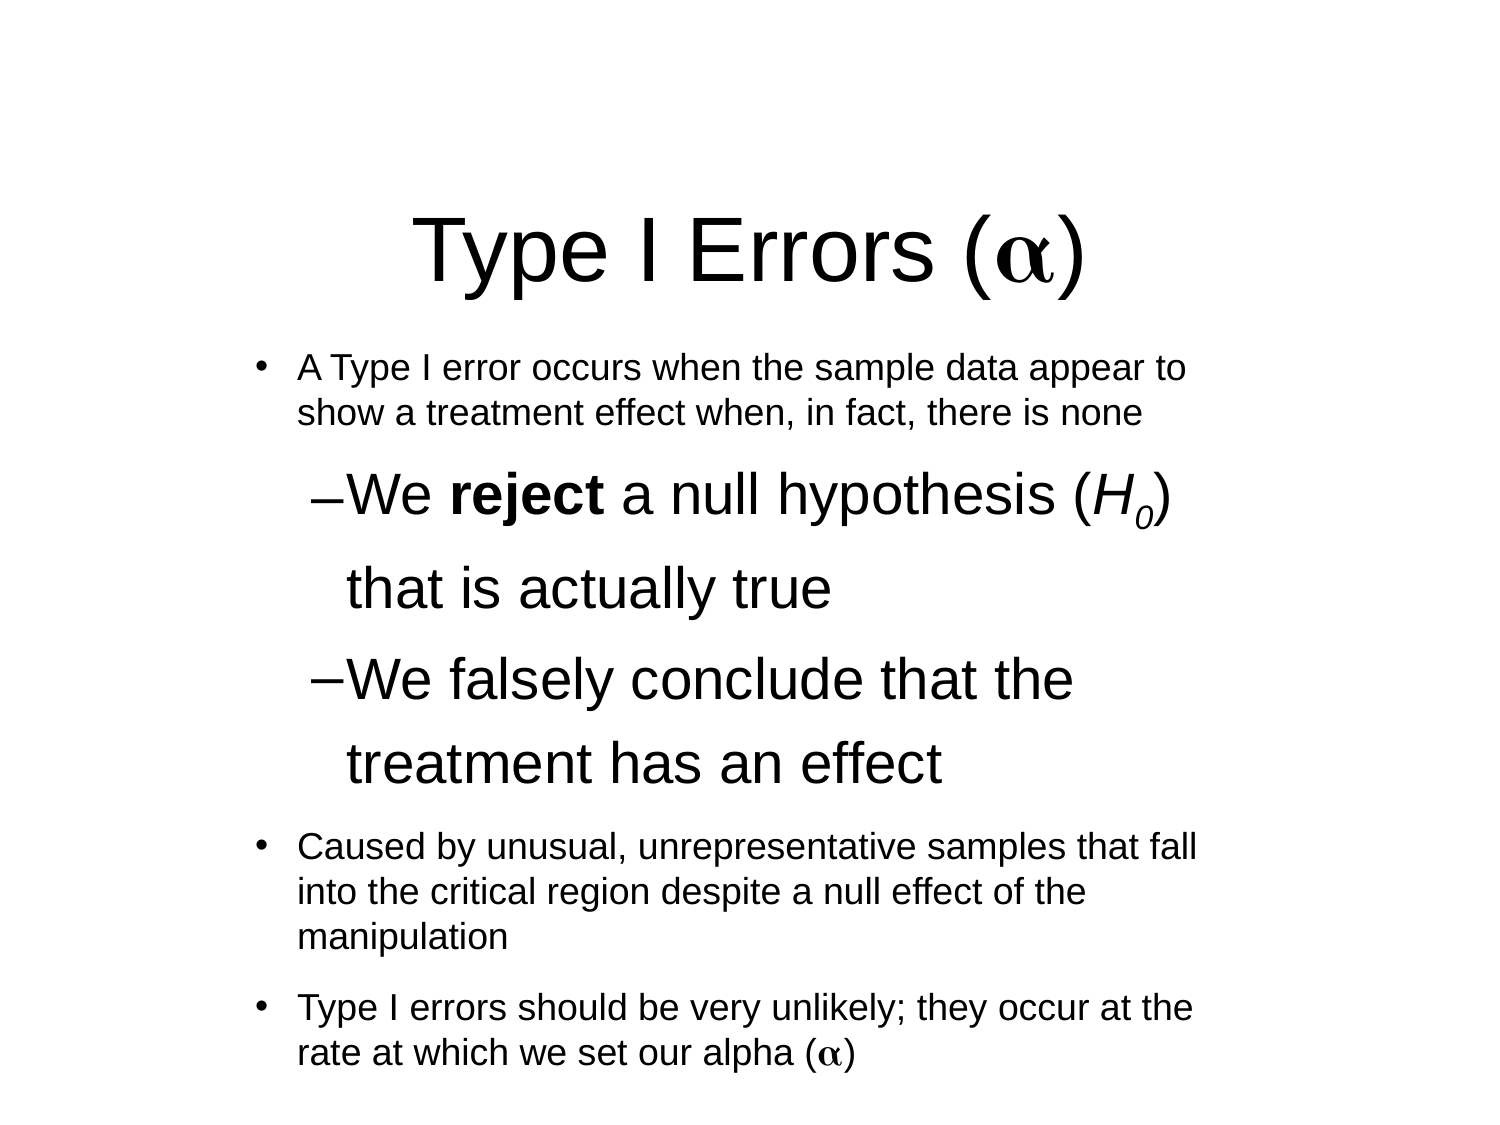

# Type I Errors (α)
A Type I error occurs when the sample data appear to show a treatment effect when, in fact, there is none
We reject a null hypothesis (H0) that is actually true
We falsely conclude that the treatment has an effect
Caused by unusual, unrepresentative samples that fall into the critical region despite a null effect of the manipulation
Type I errors should be very unlikely; they occur at the rate at which we set our alpha (α)